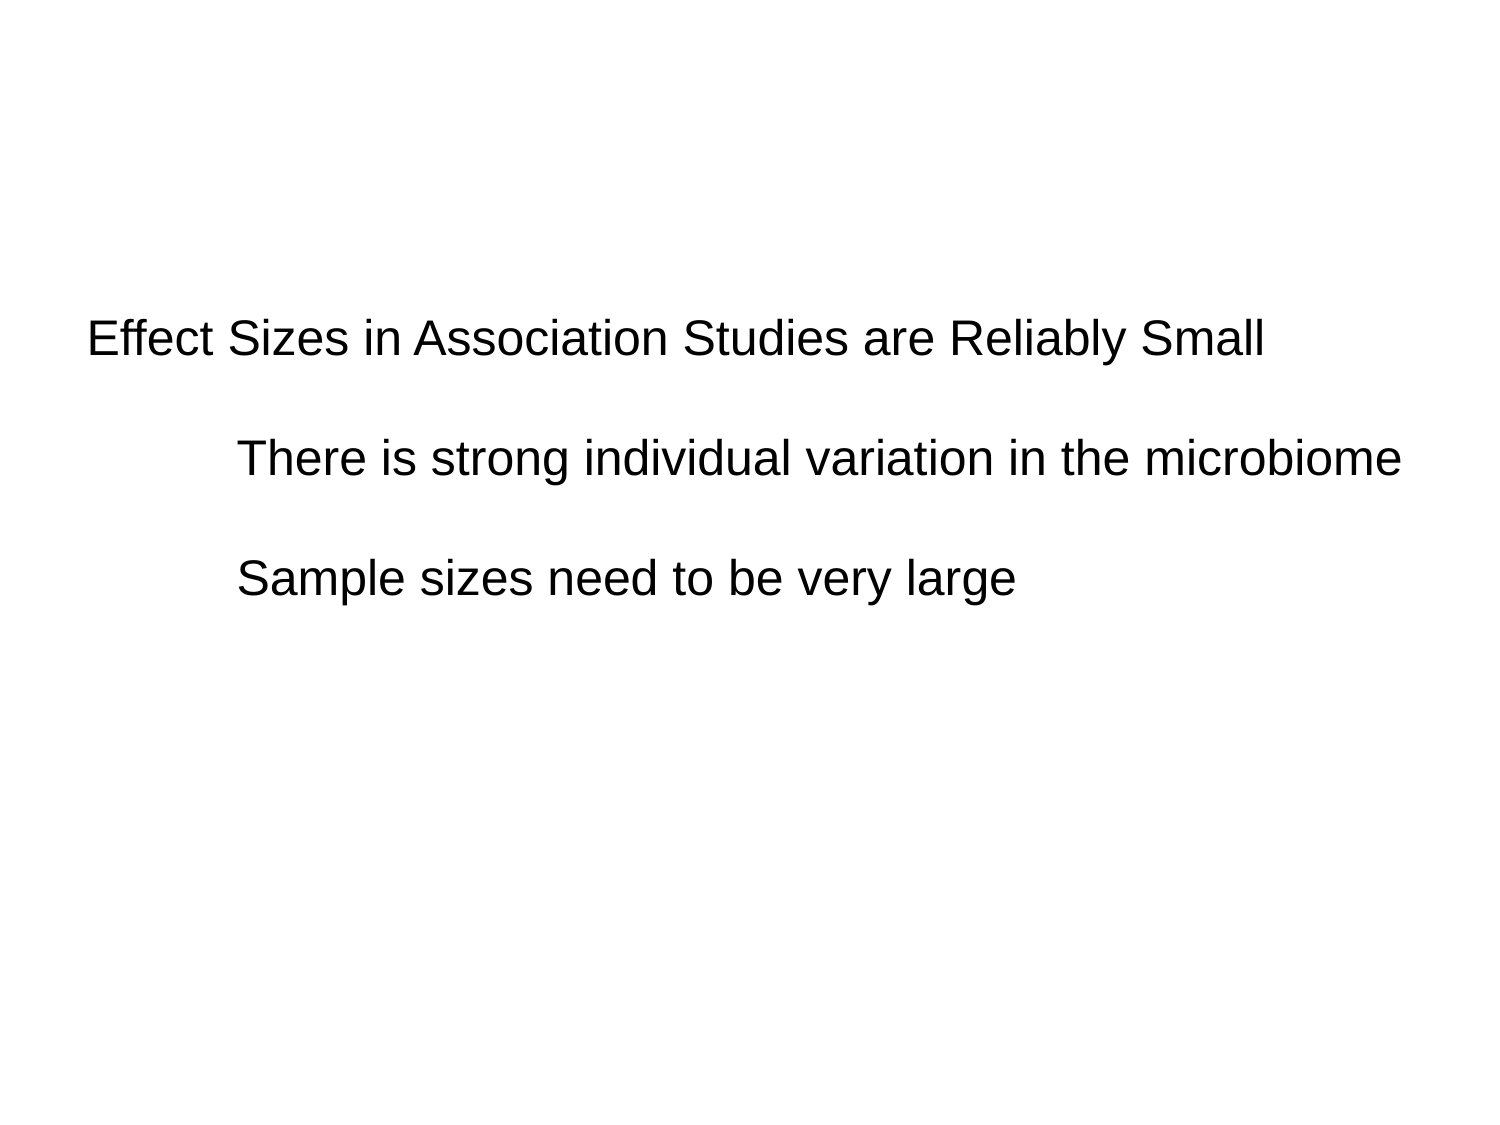

Effect Sizes in Association Studies are Reliably Small

	There is strong individual variation in the microbiome

	Sample sizes need to be very large